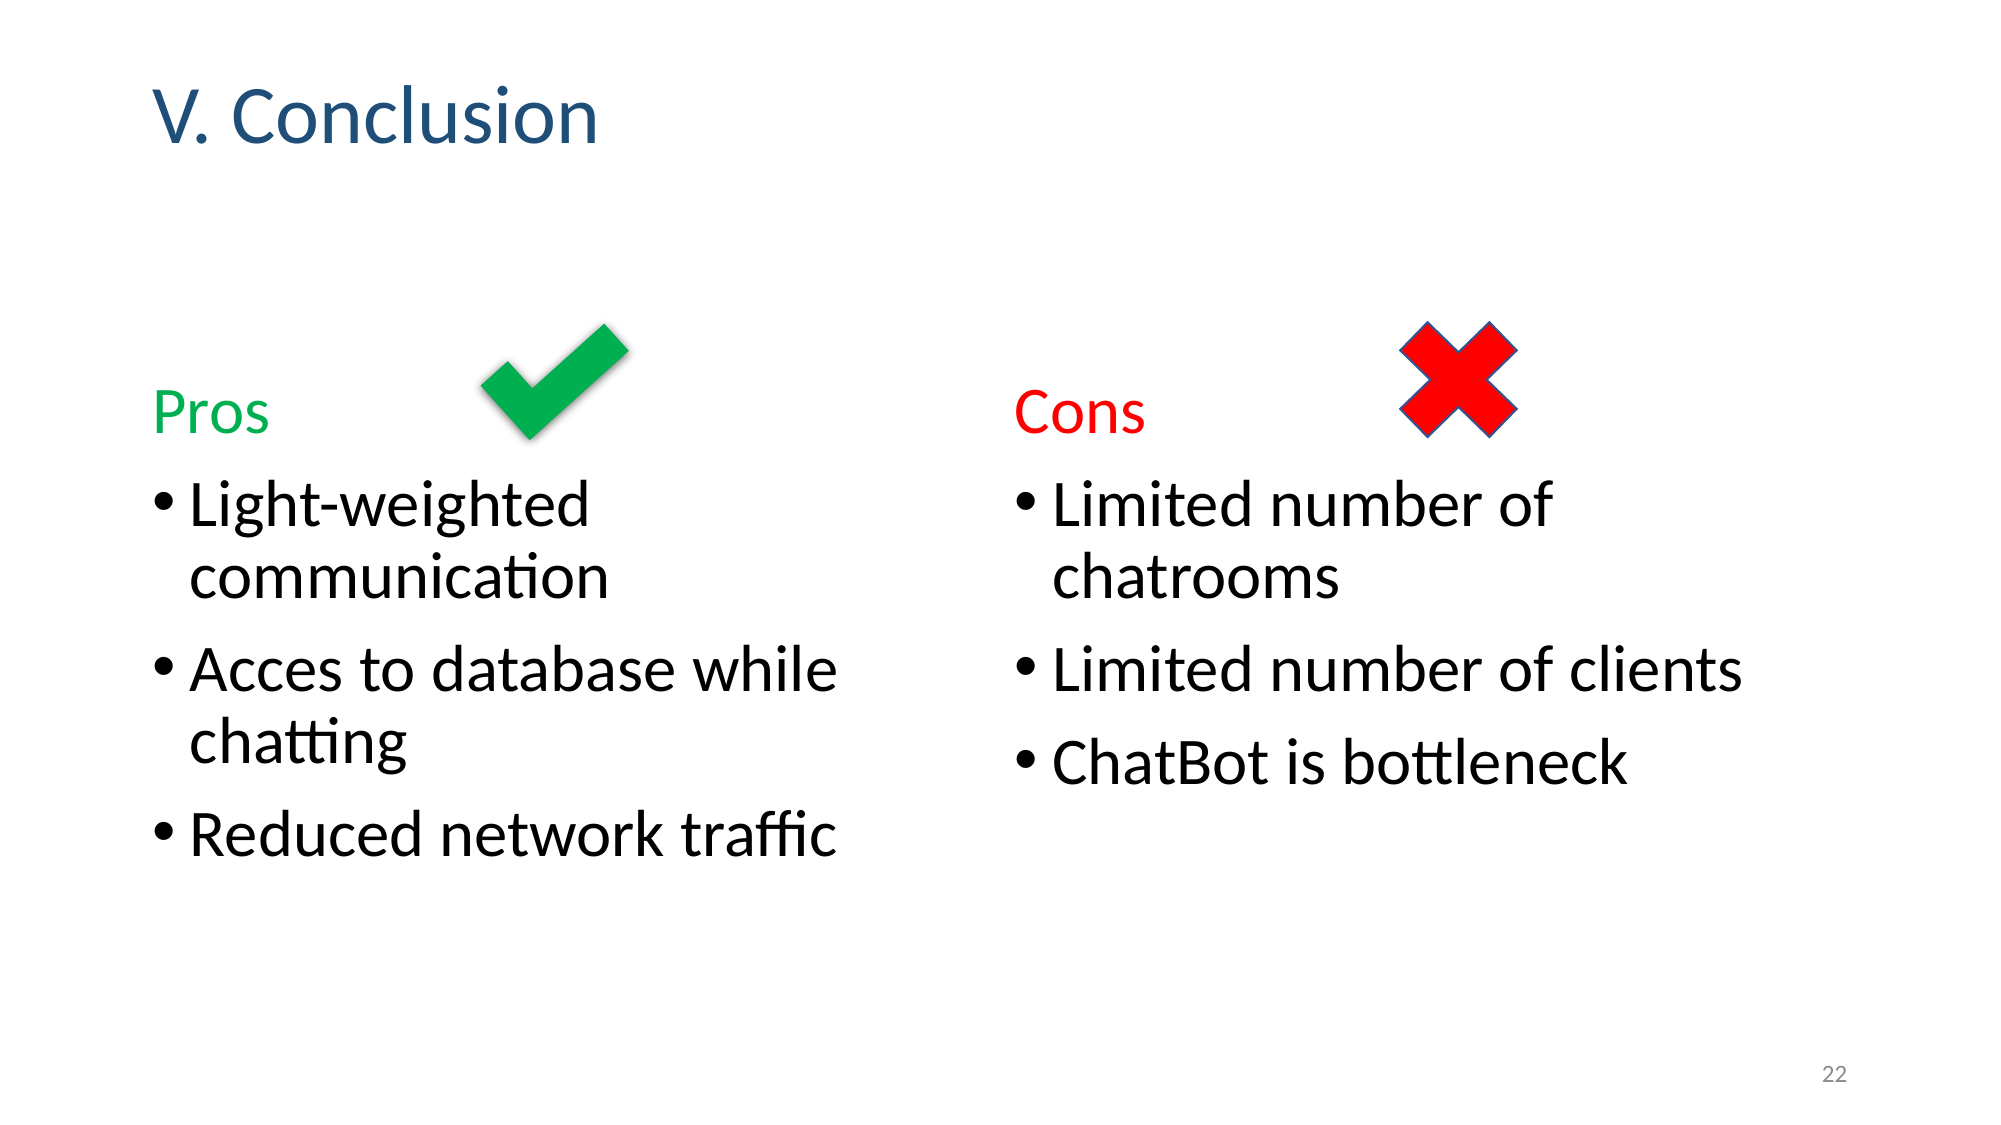

V. Conclusion

Pros
Light-weighted communication
Acces to database while chatting
Reduced network traffic

Cons
Limited number of chatrooms
Limited number of clients
ChatBot is bottleneck
22